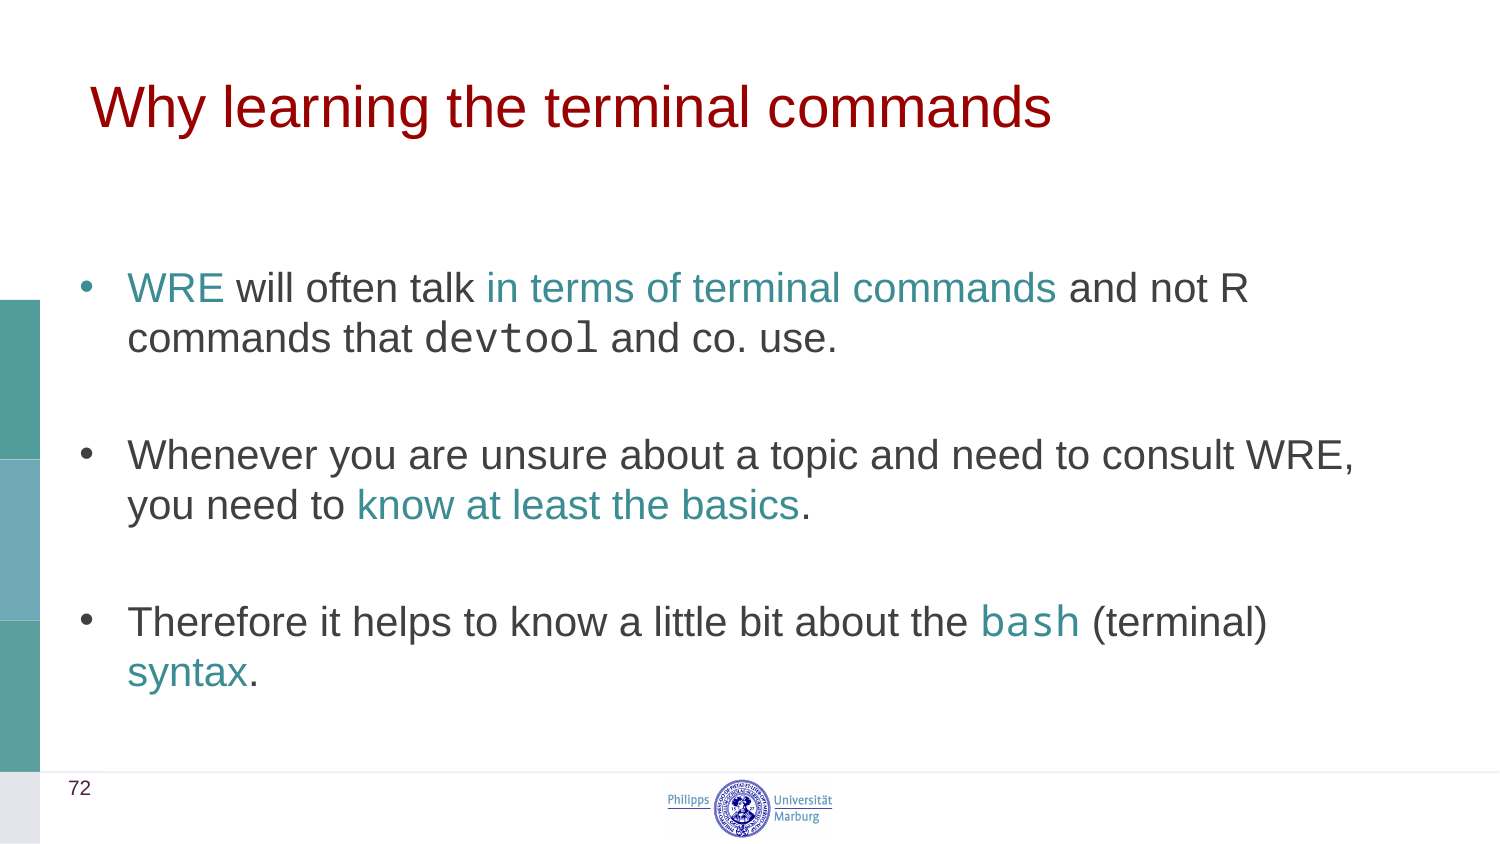

# Why learning the terminal commands
WRE will often talk in terms of terminal commands and not R commands that devtool and co. use.

Whenever you are unsure about a topic and need to consult WRE, you need to know at least the basics.

Therefore it helps to know a little bit about the bash (terminal) syntax.
72